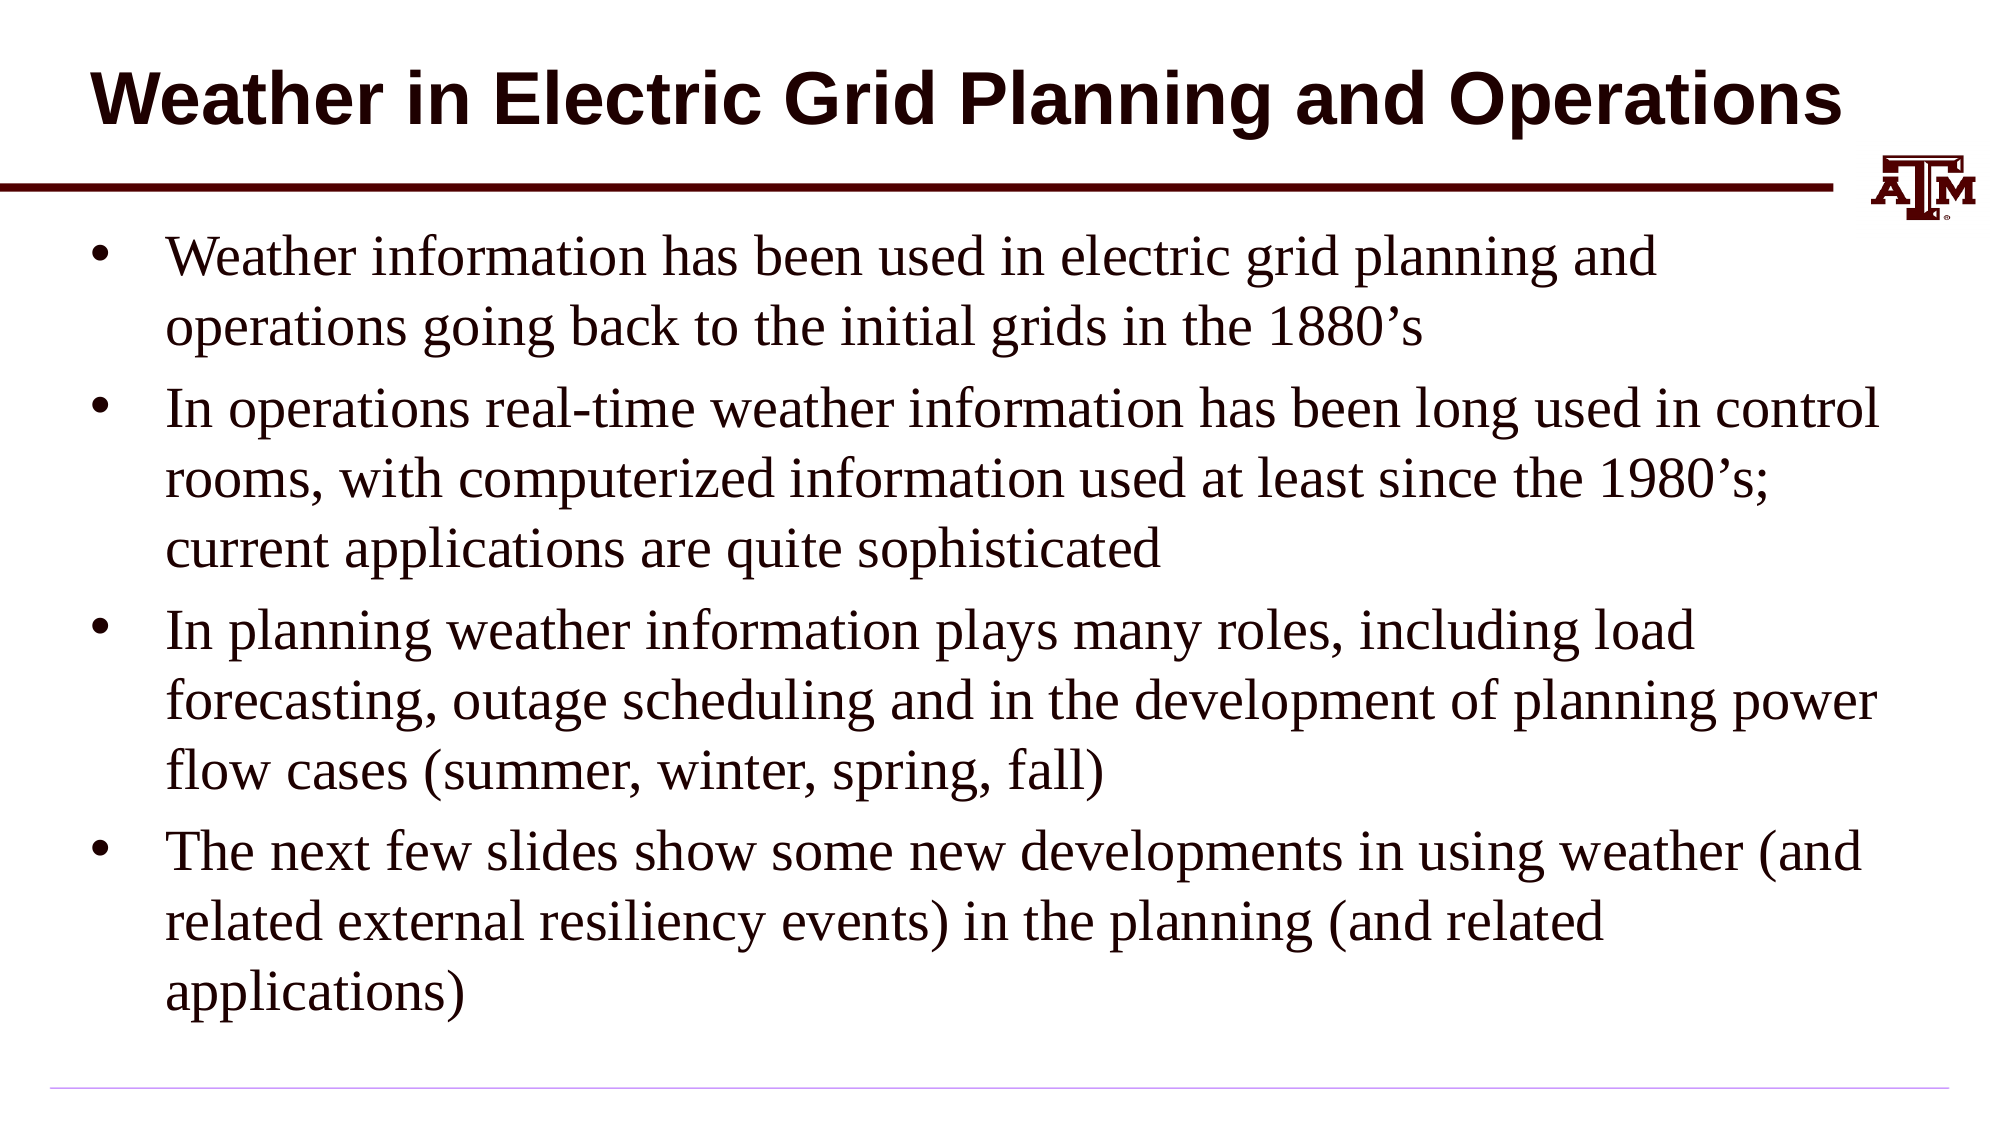

# Weather in Electric Grid Planning and Operations
Weather information has been used in electric grid planning and operations going back to the initial grids in the 1880’s
In operations real-time weather information has been long used in control rooms, with computerized information used at least since the 1980’s; current applications are quite sophisticated
In planning weather information plays many roles, including load forecasting, outage scheduling and in the development of planning power flow cases (summer, winter, spring, fall)
The next few slides show some new developments in using weather (and related external resiliency events) in the planning (and related applications)